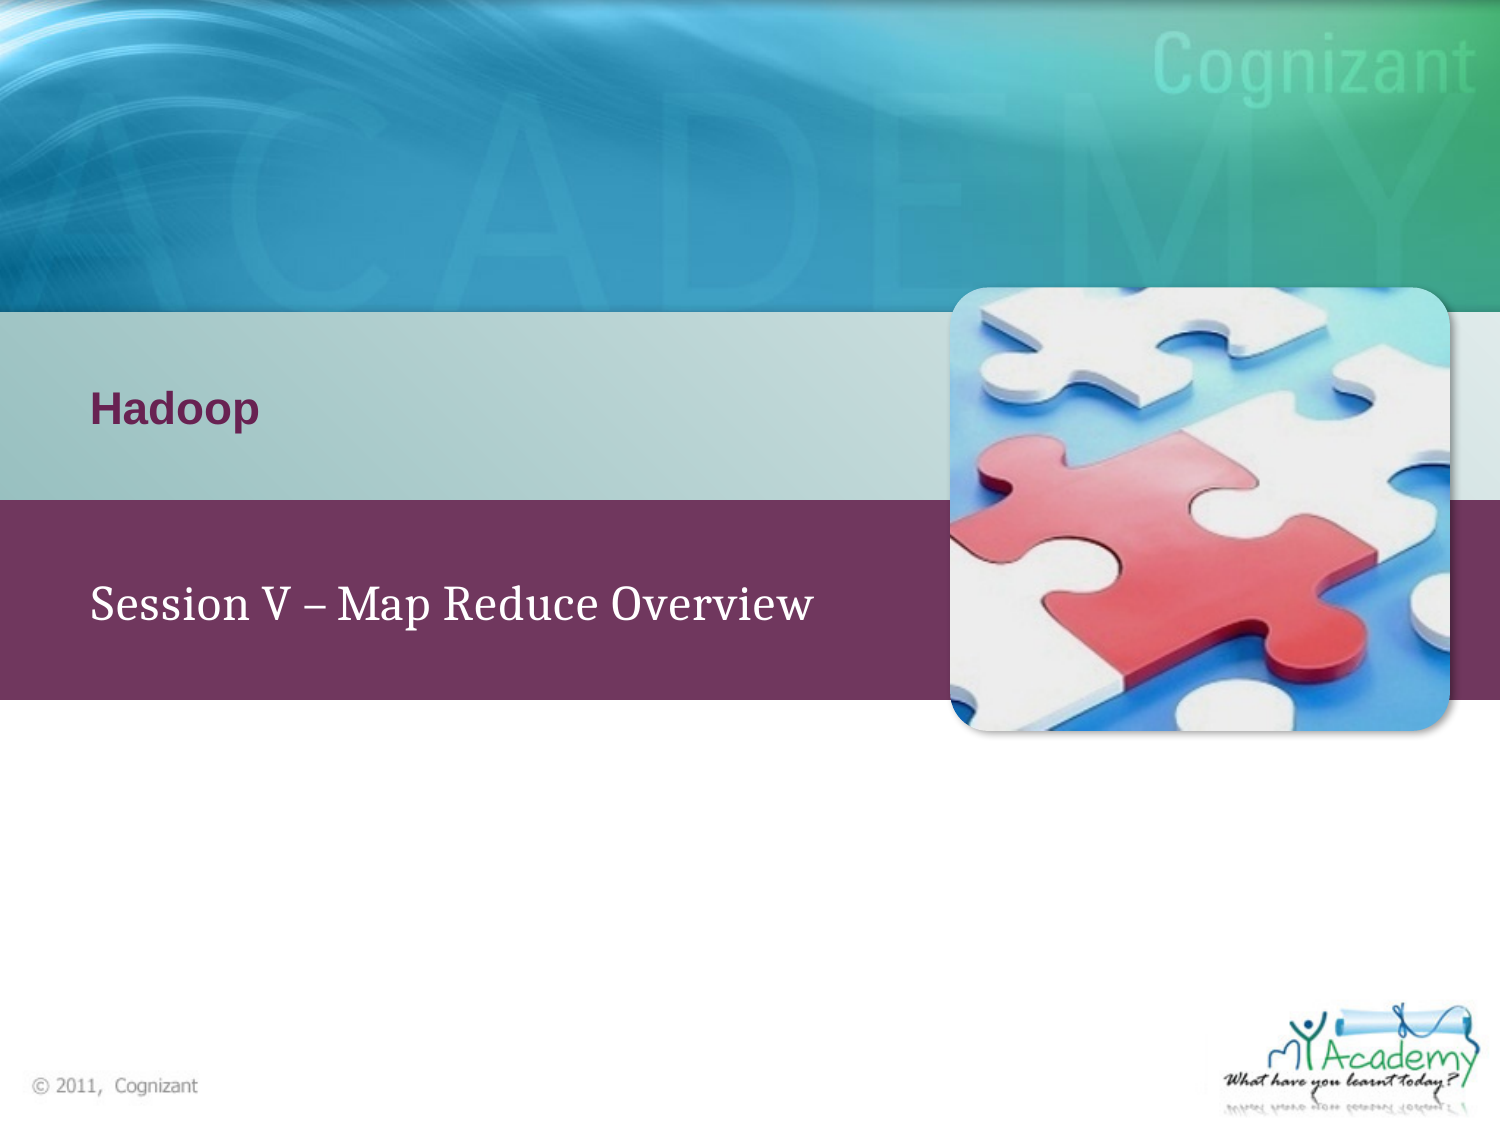

Hadoop
Session V – Map Reduce Overview